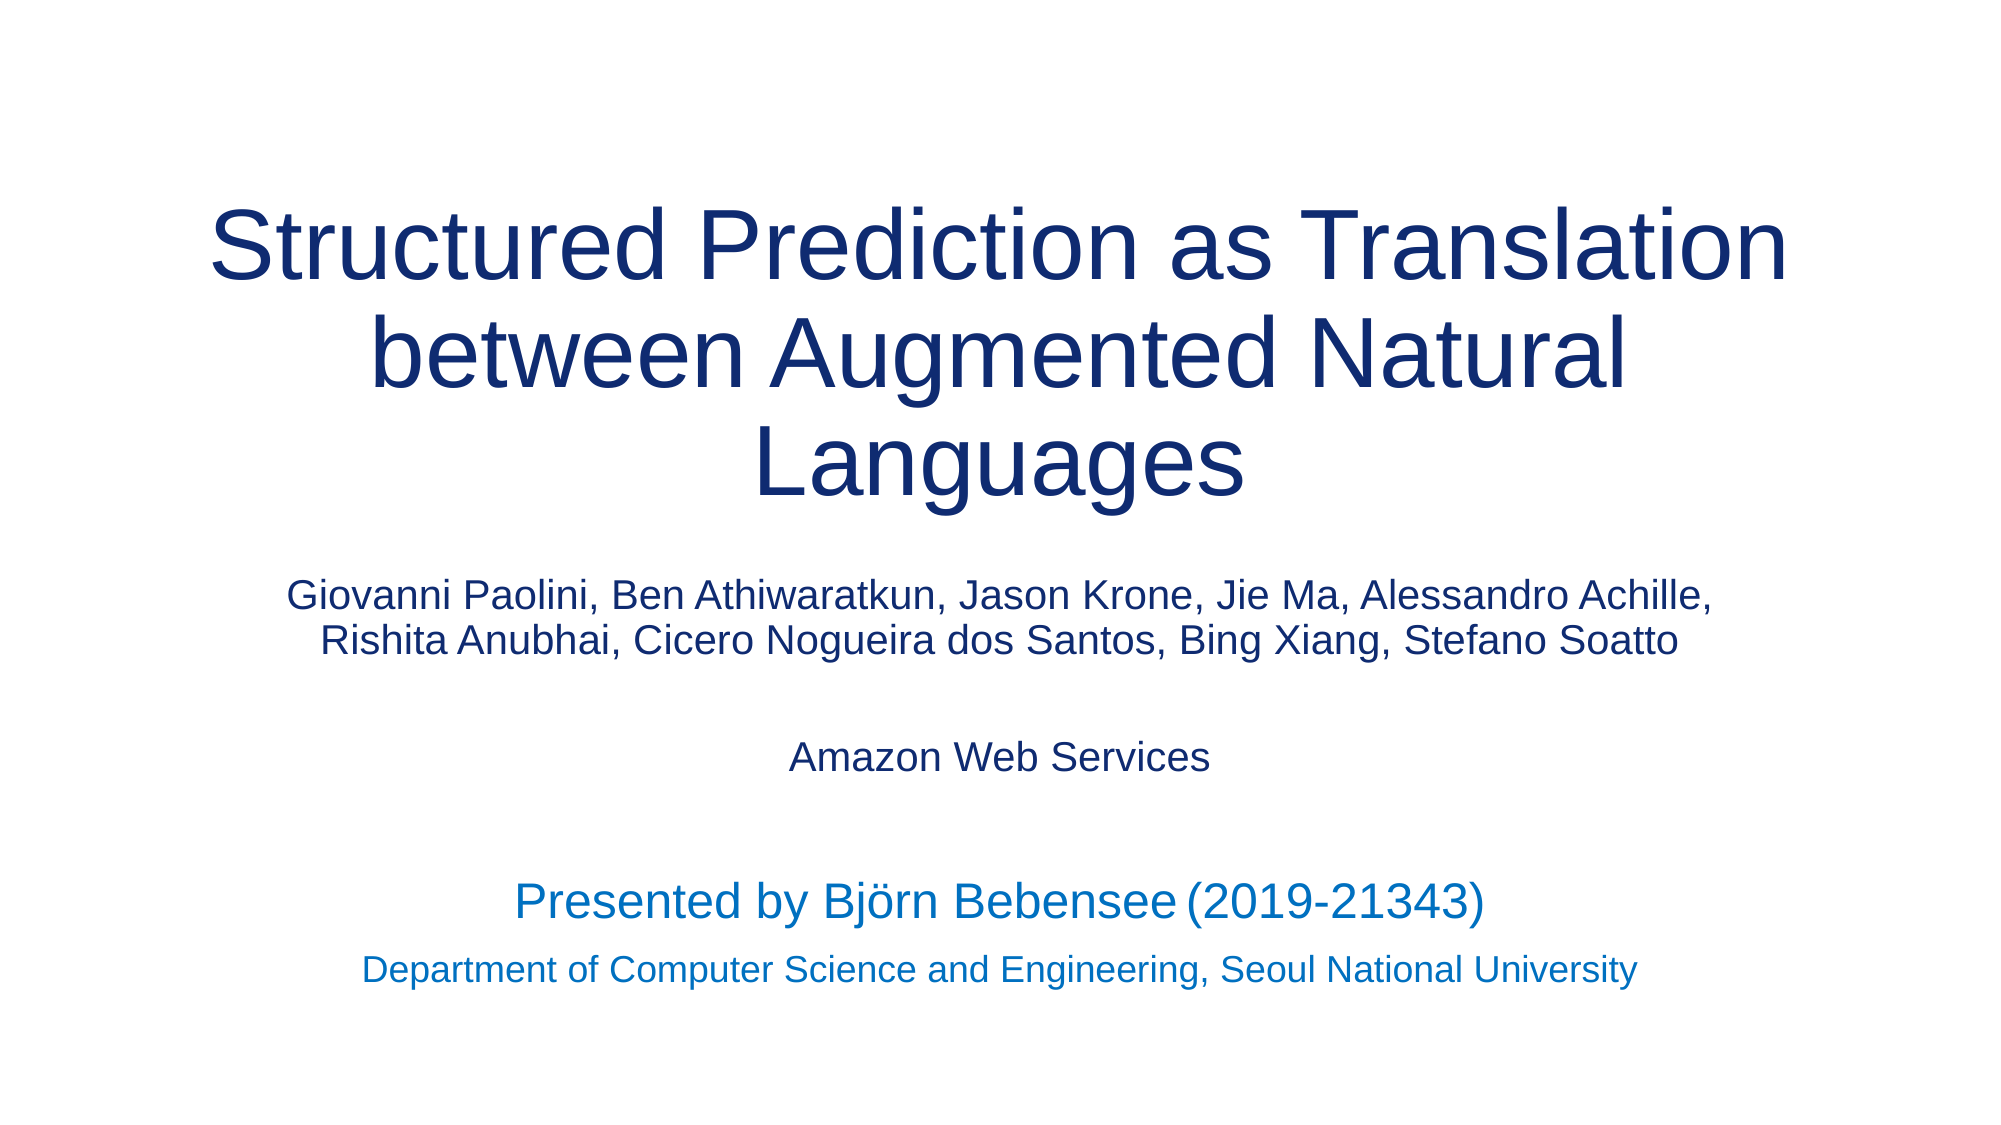

# Structured Prediction as Translation between Augmented Natural Languages
Giovanni Paolini, Ben Athiwaratkun, Jason Krone, Jie Ma, Alessandro Achille, Rishita Anubhai, Cicero Nogueira dos Santos, Bing Xiang, Stefano Soatto
Amazon Web Services

Presented by Björn Bebensee (2019-21343)
Department of Computer Science and Engineering, Seoul National University